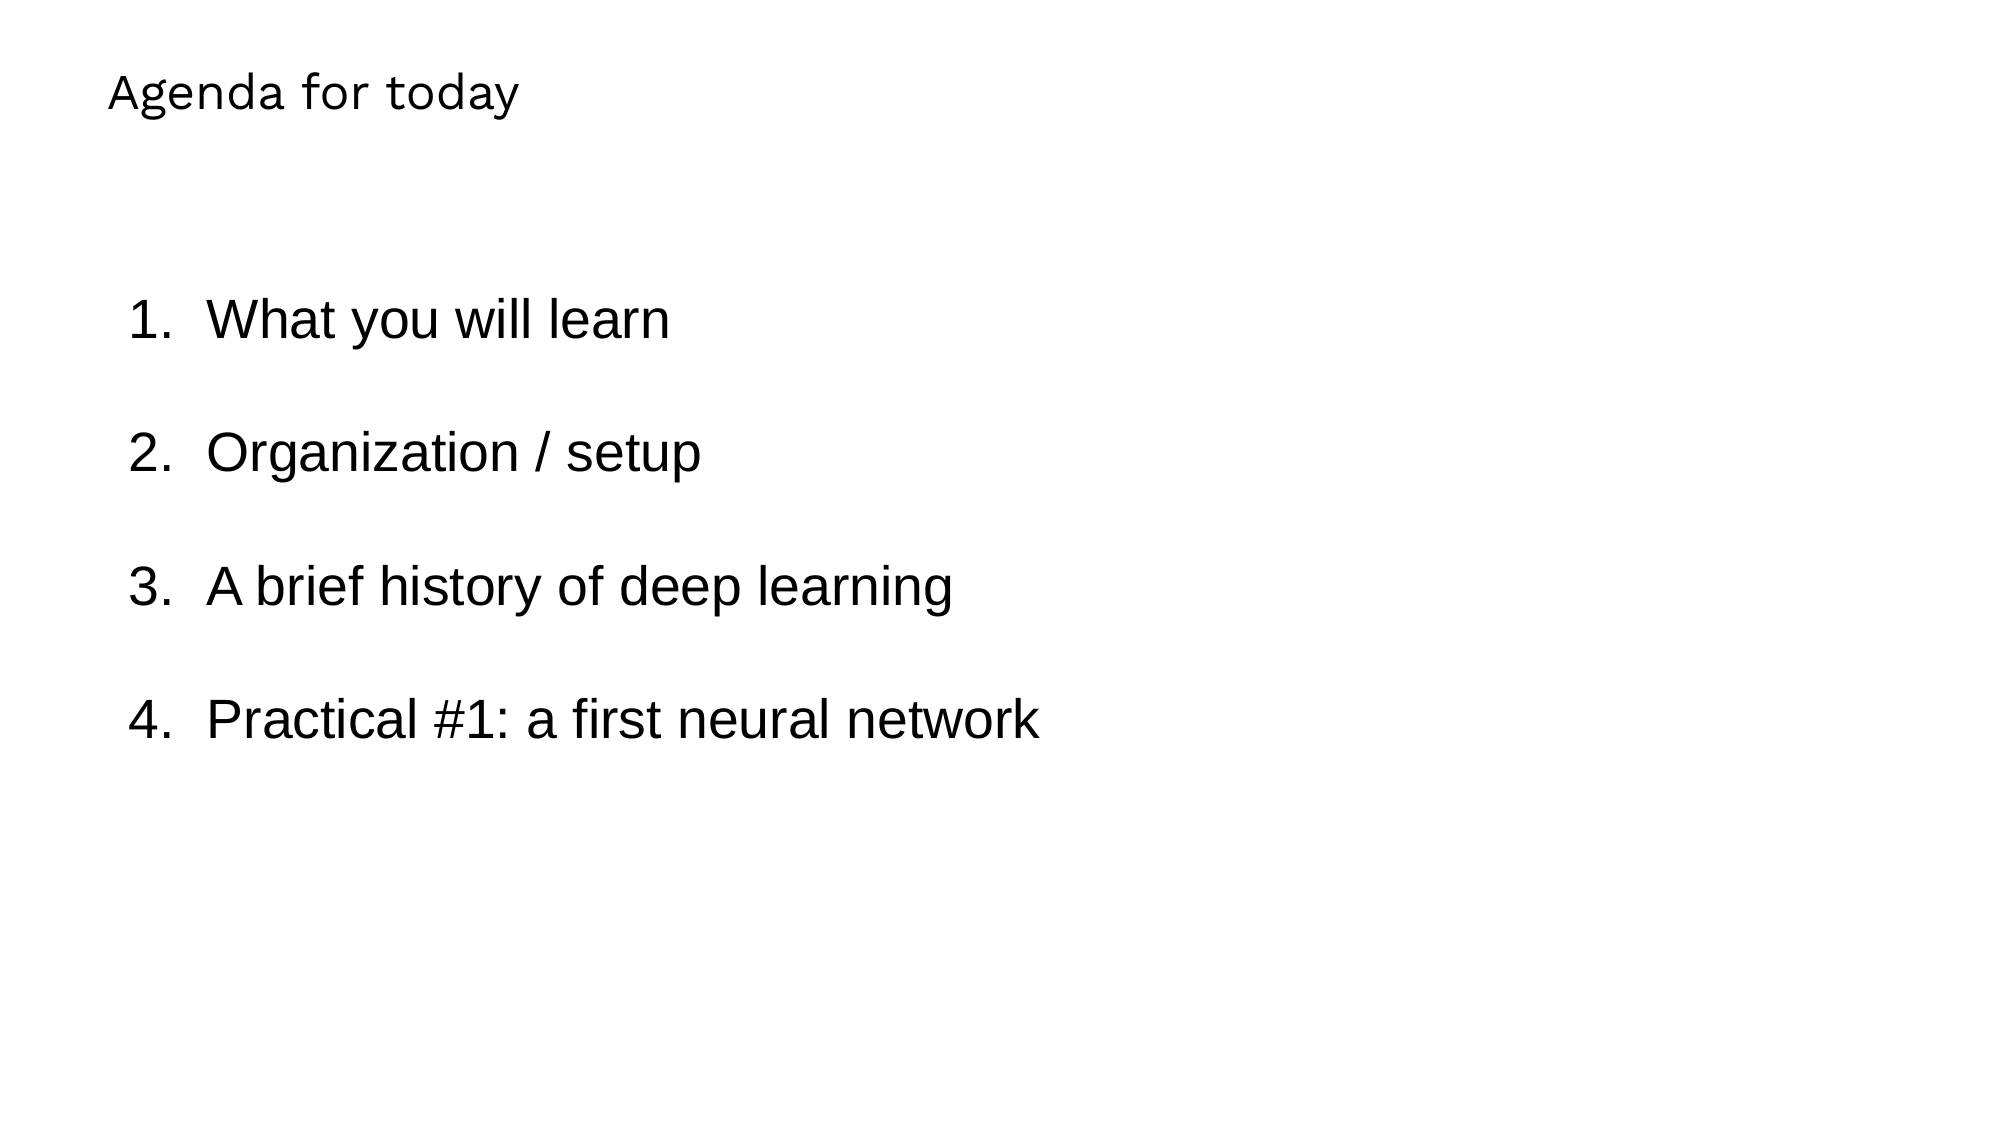

Agenda for today
What you will learn
Organization / setup
A brief history of deep learning

Practical #1: a first neural network